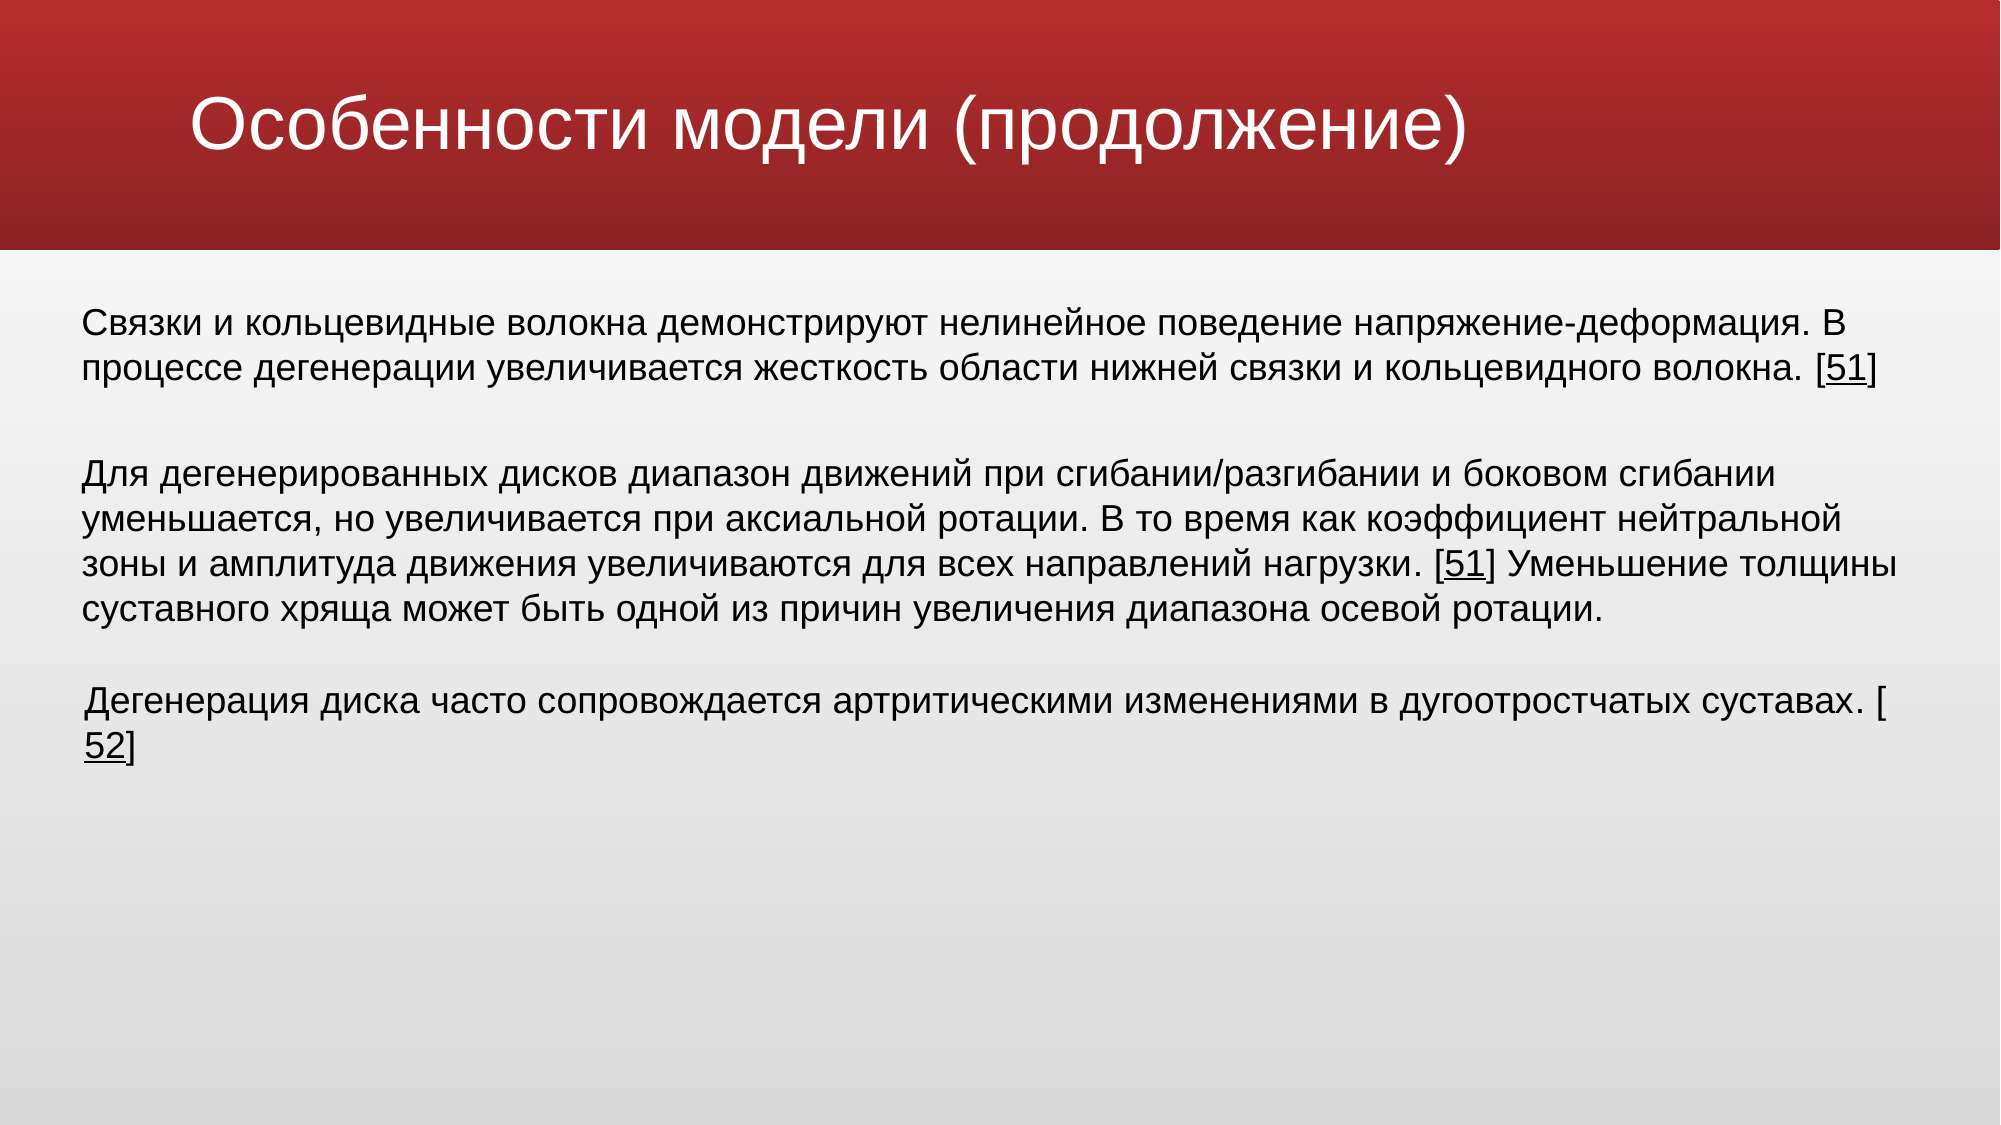

# Особенности модели (продолжение)
Связки и кольцевидные волокна демонстрируют нелинейное поведение напряжение-деформация. В процессе дегенерации увеличивается жесткость области нижней связки и кольцевидного волокна. [51]
Для дегенерированных дисков диапазон движений при сгибании/разгибании и боковом сгибании уменьшается, но увеличивается при аксиальной ротации. В то время как коэффициент нейтральной зоны и амплитуда движения увеличиваются для всех направлений нагрузки. [51] Уменьшение толщины суставного хряща может быть одной из причин увеличения диапазона осевой ротации.
Дегенерация диска часто сопровождается артритическими изменениями в дугоотростчатых суставах. [52]